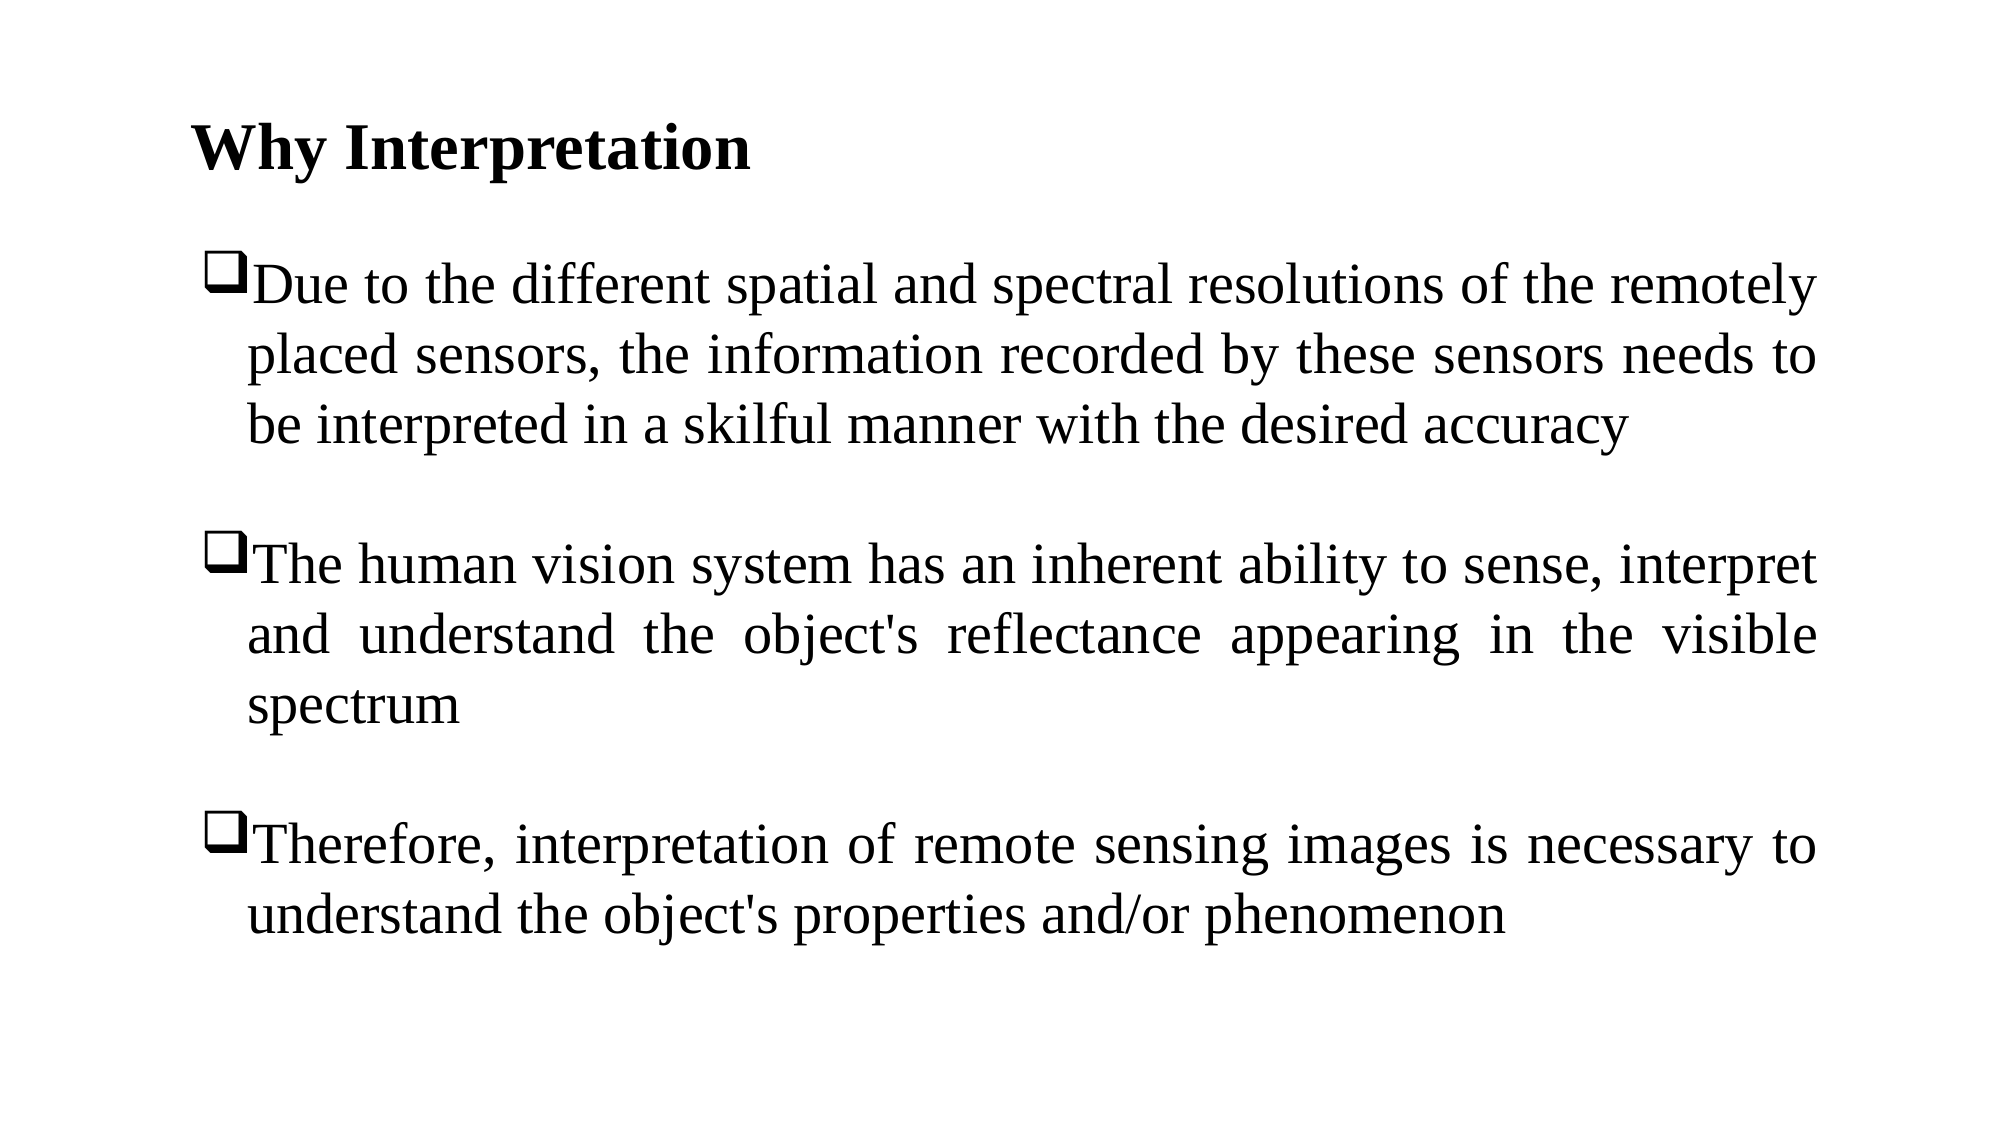

Why Interpretation
Due to the different spatial and spectral resolutions of the remotely placed sensors, the information recorded by these sensors needs to be interpreted in a skilful manner with the desired accuracy

The human vision system has an inherent ability to sense, interpret and understand the object's reflectance appearing in the visible spectrum

Therefore, interpretation of remote sensing images is necessary to understand the object's properties and/or phenomenon